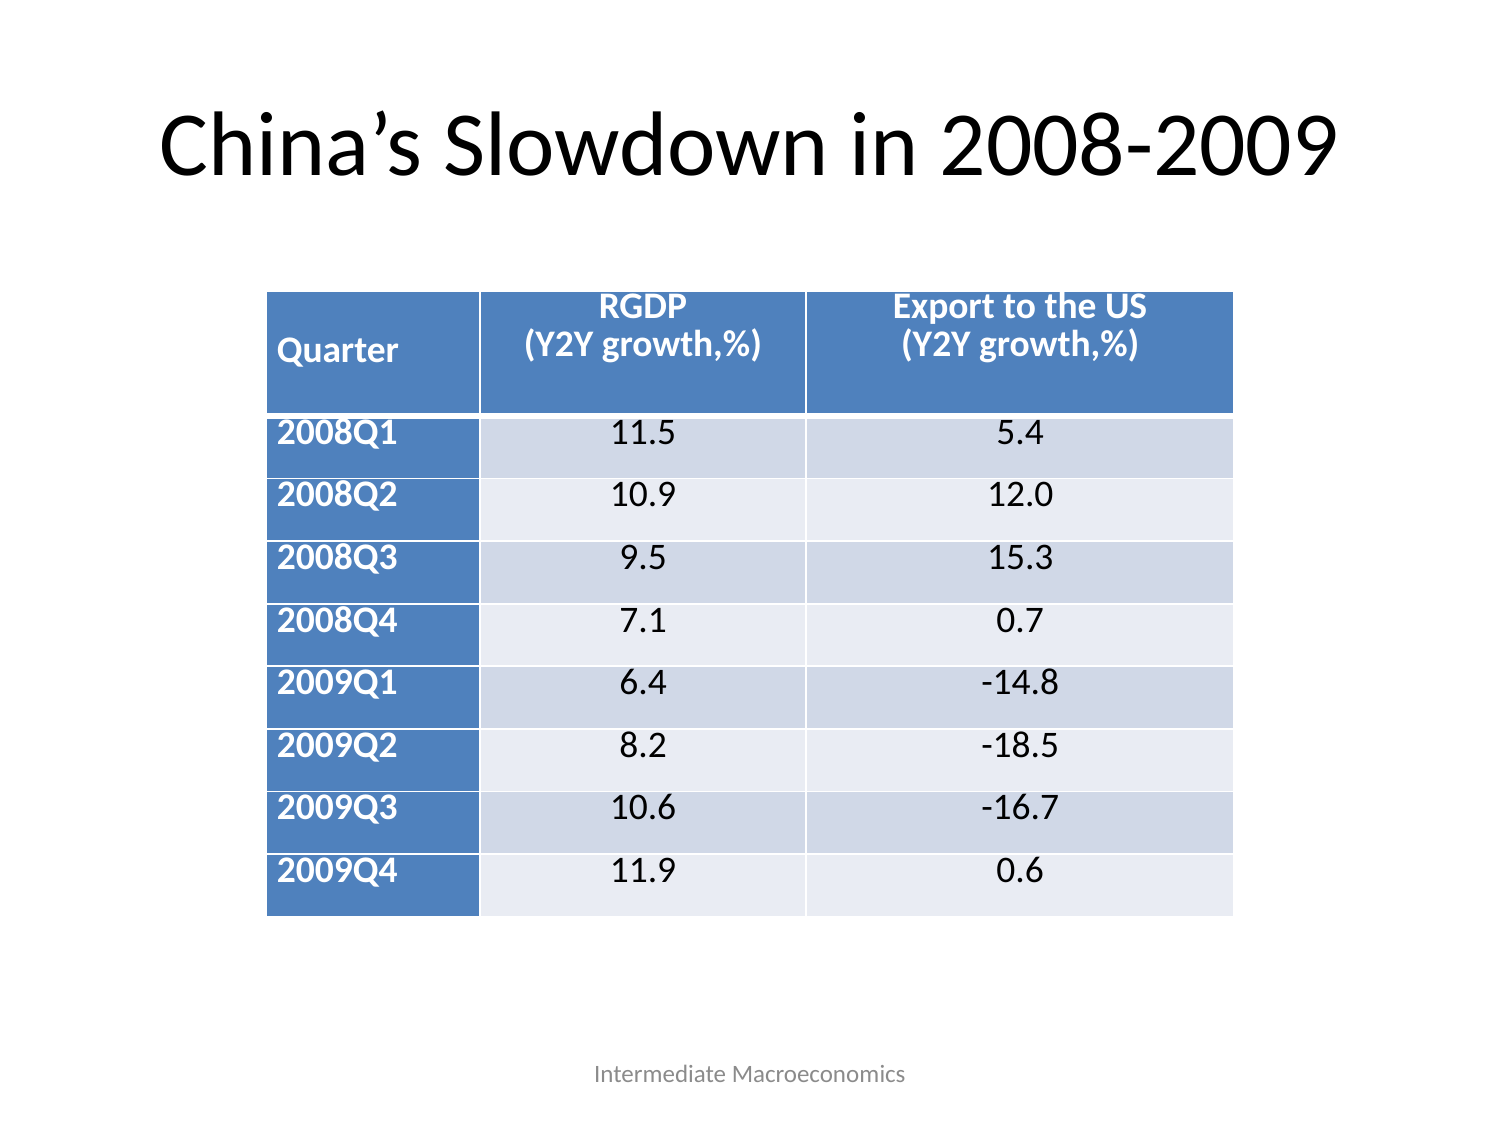

# China’s Slowdown in 2008-2009
| Quarter | RGDP (Y2Y growth,%) | Export to the US (Y2Y growth,%) |
| --- | --- | --- |
| 2008Q1 | 11.5 | 5.4 |
| 2008Q2 | 10.9 | 12.0 |
| 2008Q3 | 9.5 | 15.3 |
| 2008Q4 | 7.1 | 0.7 |
| 2009Q1 | 6.4 | -14.8 |
| 2009Q2 | 8.2 | -18.5 |
| 2009Q3 | 10.6 | -16.7 |
| 2009Q4 | 11.9 | 0.6 |
Intermediate Macroeconomics